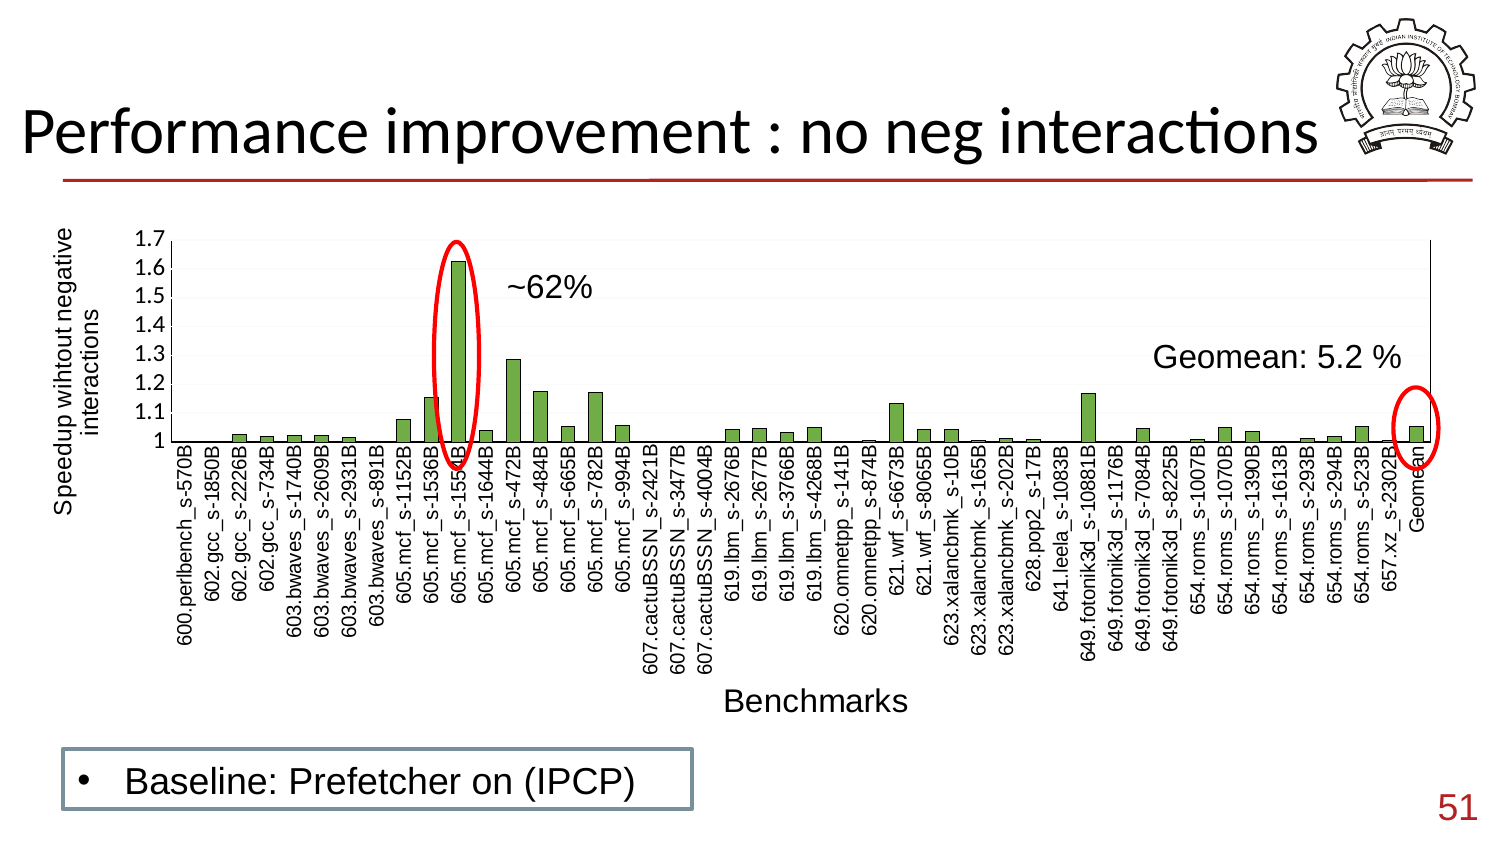

# Performance improvement : no neg interactions

### Chart

| Category | IPCP |
|---|---|
| 600.perlbench_s-570B | 1.0009390830749818 |
| 602.gcc_s-1850B | 1.0027218944138576 |
| 602.gcc_s-2226B | 1.0267213851536676 |
| 602.gcc_s-734B | 1.019205325326486 |
| 603.bwaves_s-1740B | 1.0226764118892955 |
| 603.bwaves_s-2609B | 1.0222843391673124 |
| 603.bwaves_s-2931B | 1.0175153515566304 |
| 603.bwaves_s-891B | 1.0033325867029042 |
| 605.mcf_s-1152B | 1.0771702505455405 |
| 605.mcf_s-1536B | 1.154207099123346 |
| 605.mcf_s-1554B | 1.6239697205095378 |
| 605.mcf_s-1644B | 1.0411694814343764 |
| 605.mcf_s-472B | 1.286267342500682 |
| 605.mcf_s-484B | 1.1756151198578326 |
| 605.mcf_s-665B | 1.0554388995851702 |
| 605.mcf_s-782B | 1.1723332969342468 |
| 605.mcf_s-994B | 1.0572101633367517 |
| 607.cactuBSSN_s-2421B | 0.9820881549714015 |
| 607.cactuBSSN_s-3477B | 0.9835058802628318 |
| 607.cactuBSSN_s-4004B | 0.9872306051768204 |
| 619.lbm_s-2676B | 1.044975098841448 |
| 619.lbm_s-2677B | 1.0484413696975685 |
| 619.lbm_s-3766B | 1.031693241966751 |
| 619.lbm_s-4268B | 1.04935846727271 |
| 620.omnetpp_s-141B | 1.0037944450747576 |
| 620.omnetpp_s-874B | 1.0048885475617577 |
| 621.wrf_s-6673B | 1.1340494306506266 |
| 621.wrf_s-8065B | 1.0419295065503555 |
| 623.xalancbmk_s-10B | 1.0425088492400825 |
| 623.xalancbmk_s-165B | 1.0063732568265196 |
| 623.xalancbmk_s-202B | 1.0142456044473187 |
| 628.pop2_s-17B | 1.0076042136736747 |
| 641.leela_s-1083B | 0.9999997070310658 |
| 649.fotonik3d_s-10881B | 1.1693248495198652 |
| 649.fotonik3d_s-1176B | 1.0004962297776867 |
| 649.fotonik3d_s-7084B | 1.048713016064747 |
| 649.fotonik3d_s-8225B | 1.0004880001110108 |
| 654.roms_s-1007B | 1.0092300548755129 |
| 654.roms_s-1070B | 1.0500451385729075 |
| 654.roms_s-1390B | 1.0366317321486895 |
| 654.roms_s-1613B | 1.0001435965610552 |
| 654.roms_s-293B | 1.013639729717625 |
| 654.roms_s-294B | 1.0185394539920825 |
| 654.roms_s-523B | 1.0550484568516385 |
| 657.xz_s-2302B | 1.0042057631680998 |
| Geomean | 1.0523572481111878 |
~62%
Geomean: 5.2 %

Baseline: Prefetcher on (IPCP)
51